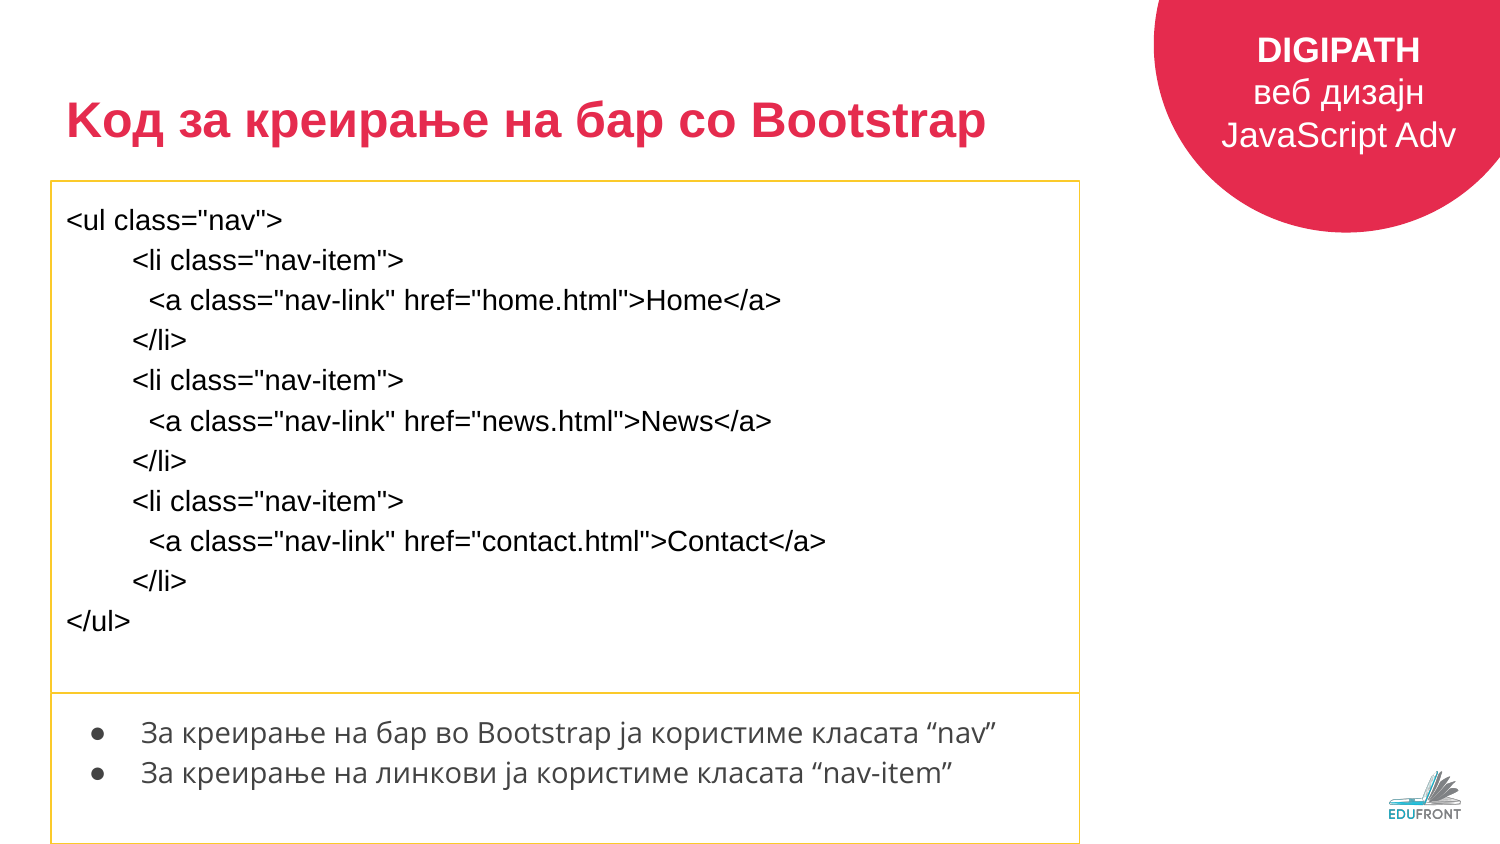

# Koд за креирање на бар со Bootstrap
<ul class="nav">
        <li class="nav-item">
          <a class="nav-link" href="home.html">Home</a>
        </li>
        <li class="nav-item">
          <a class="nav-link" href="news.html">News</a>
        </li>
        <li class="nav-item">
          <a class="nav-link" href="contact.html">Contact</a>
        </li>
</ul>

За креирање на бар во Bootstrap ја користиме класата “nav”
За креирање на линкови ја користиме класата “nav-item”